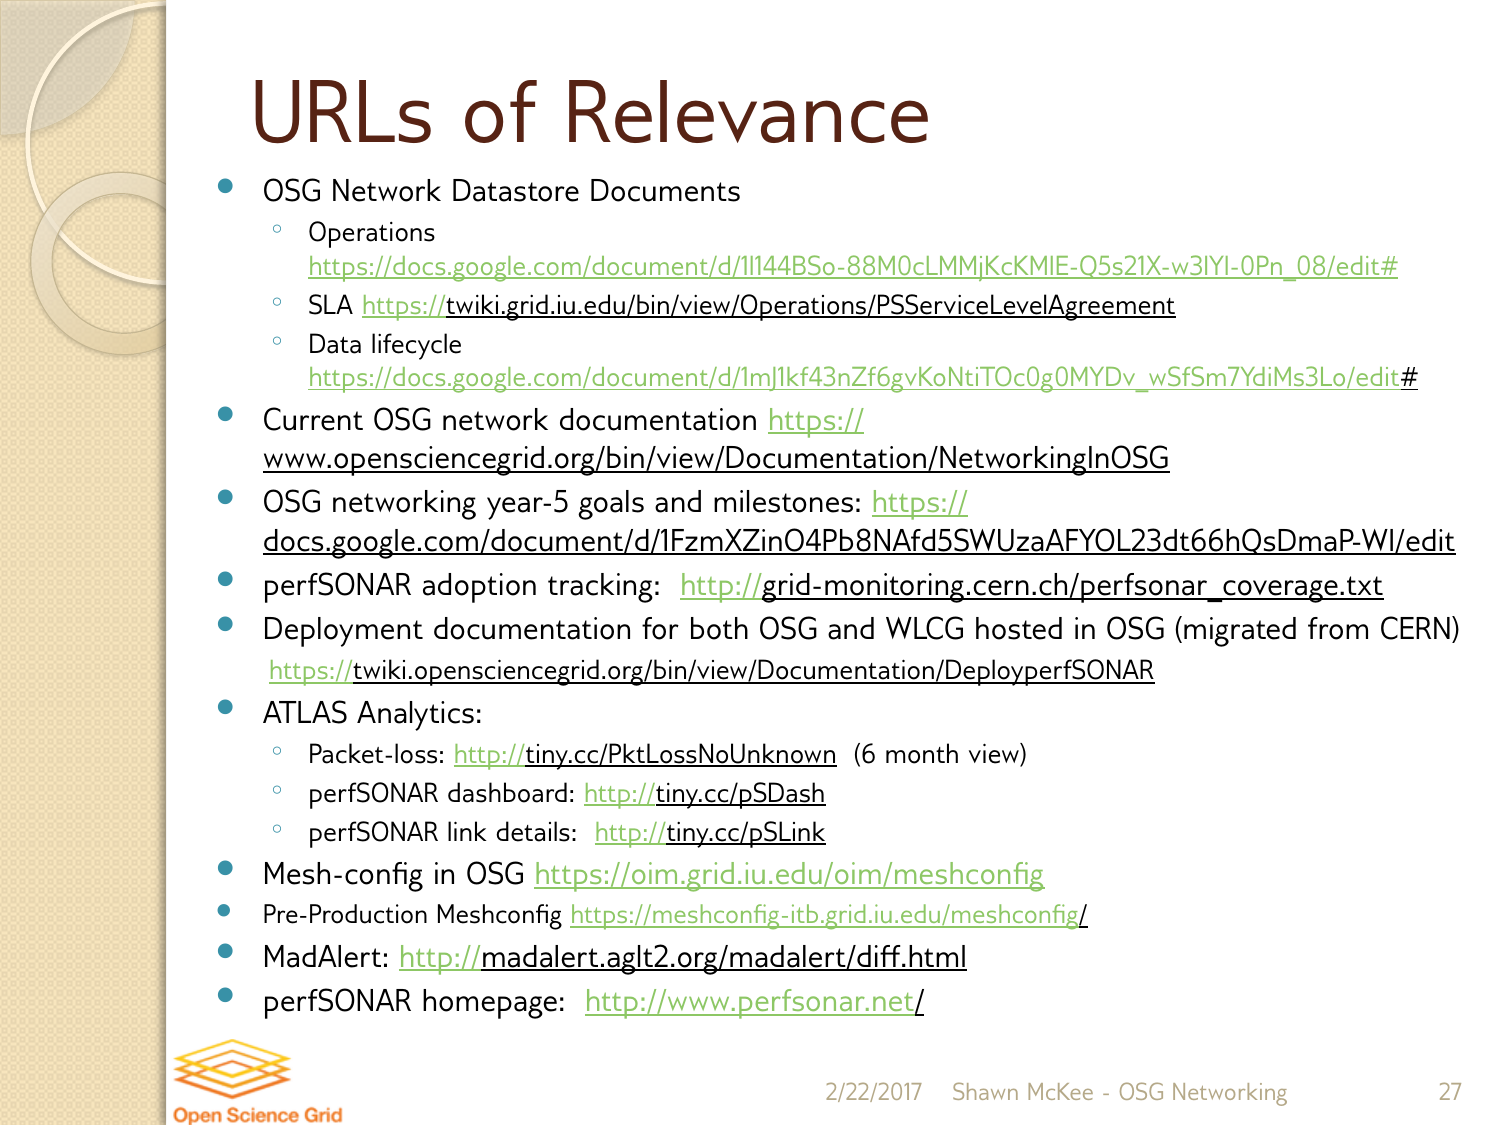

# URLs of Relevance
OSG Network Datastore Documents
Operations https://docs.google.com/document/d/1l144BSo-88M0cLMMjKcKMIE-Q5s21X-w3lYl-0Pn_08/edit#
SLA https://twiki.grid.iu.edu/bin/view/Operations/PSServiceLevelAgreement
Data lifecycle https://docs.google.com/document/d/1mJ1kf43nZf6gvKoNtiTOc0g0MYDv_wSfSm7YdiMs3Lo/edit#
Current OSG network documentation https://www.opensciencegrid.org/bin/view/Documentation/NetworkingInOSG
OSG networking year-5 goals and milestones: https://docs.google.com/document/d/1FzmXZinO4Pb8NAfd5SWUzaAFYOL23dt66hQsDmaP-WI/edit
perfSONAR adoption tracking:  http://grid-monitoring.cern.ch/perfsonar_coverage.txt
Deployment documentation for both OSG and WLCG hosted in OSG (migrated from CERN)
https://twiki.opensciencegrid.org/bin/view/Documentation/DeployperfSONAR
ATLAS Analytics:
Packet-loss: http://tiny.cc/PktLossNoUnknown  (6 month view)
perfSONAR dashboard: http://tiny.cc/pSDash
perfSONAR link details:  http://tiny.cc/pSLink
Mesh-config in OSG https://oim.grid.iu.edu/oim/meshconfig
Pre-Production Meshconfig https://meshconfig-itb.grid.iu.edu/meshconfig/
MadAlert: http://madalert.aglt2.org/madalert/diff.html
perfSONAR homepage:  http://www.perfsonar.net/
2/22/2017
Shawn McKee - OSG Networking
27